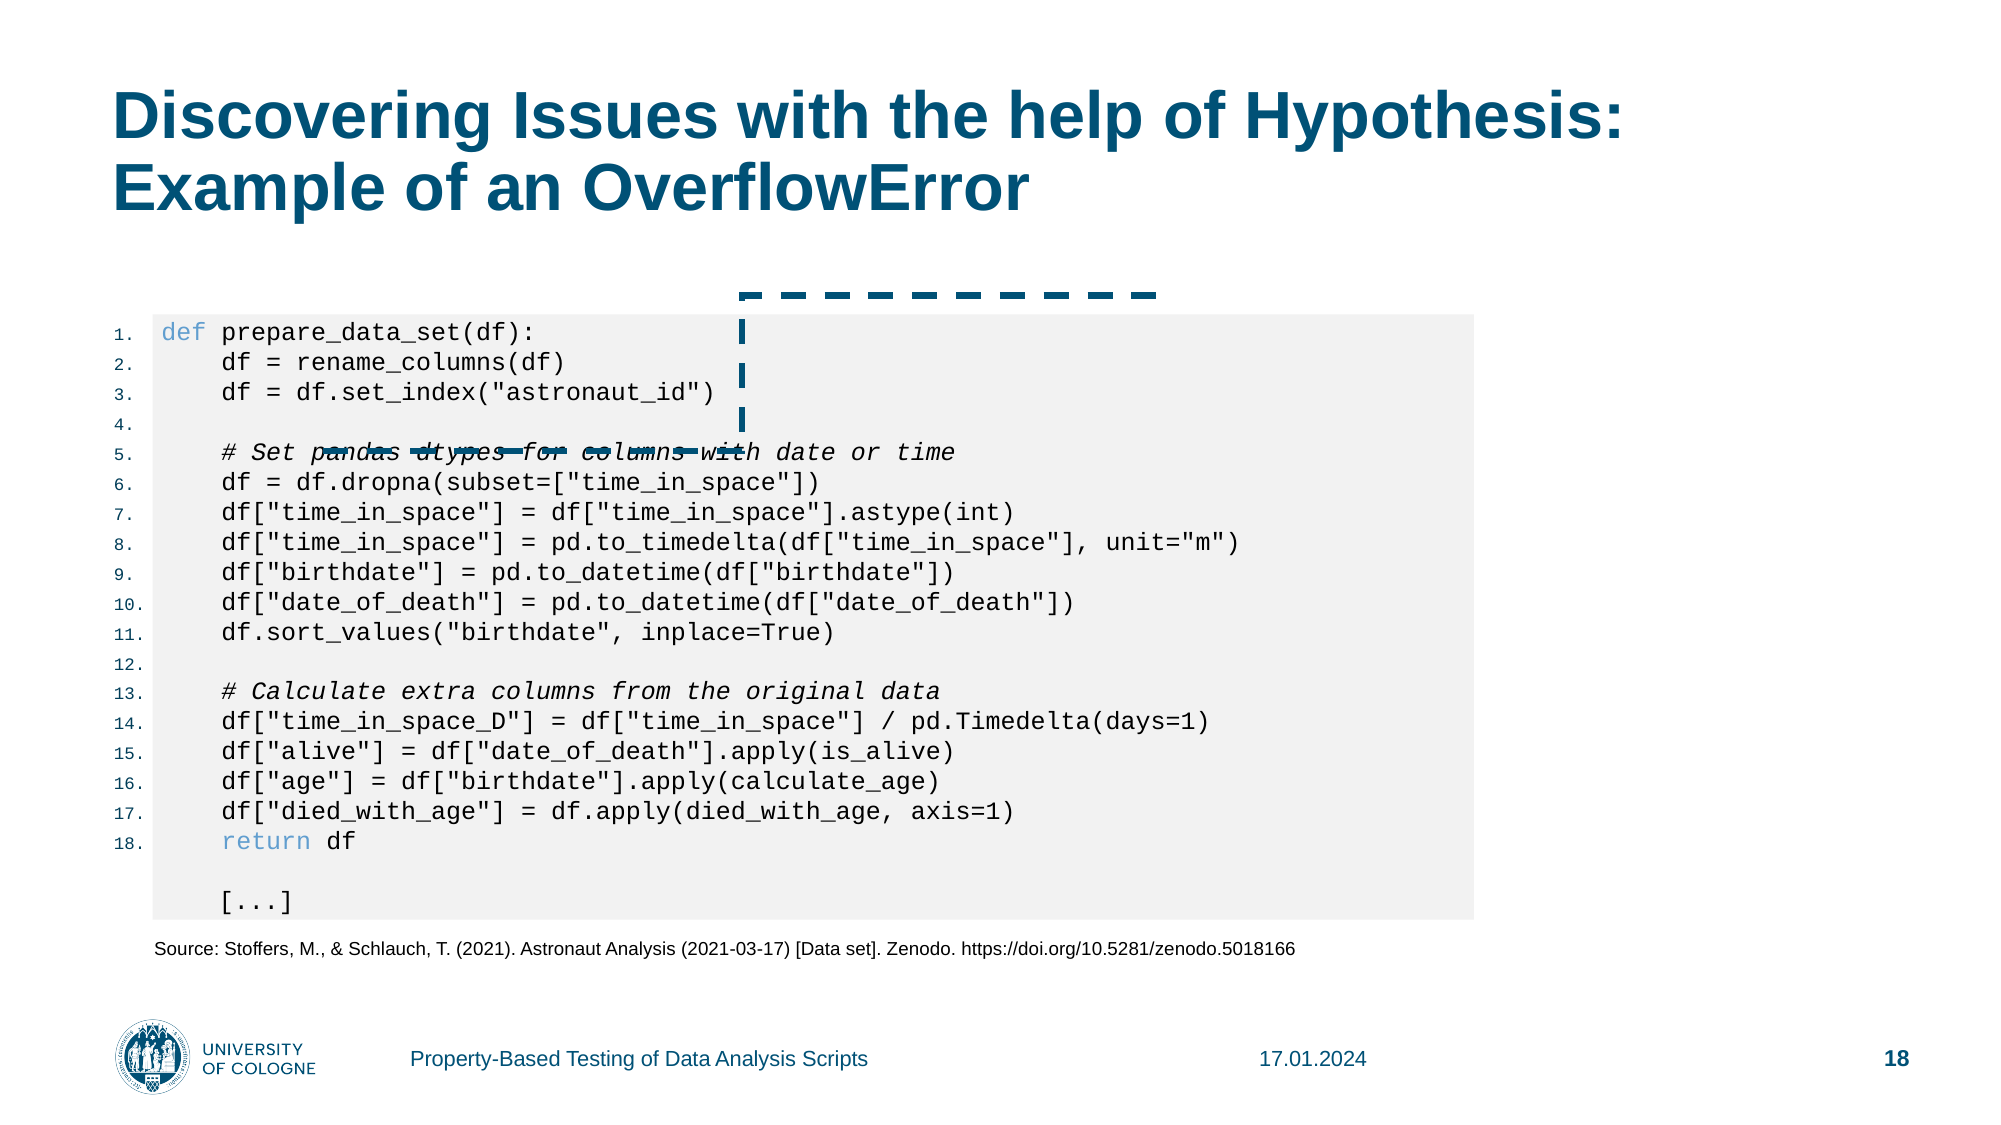

# Discovering Issues with the help of Hypothesis: Example of an OverflowError
The composite decorator is used to combine input test generation methods (search strategies) into a single, more powerful and complex version

def prepare_data_set(df):
    df = rename_columns(df)
    df = df.set_index("astronaut_id")

    # Set pandas dtypes for columns with date or time
    df = df.dropna(subset=["time_in_space"])
    df["time_in_space"] = df["time_in_space"].astype(int)
    df["time_in_space"] = pd.to_timedelta(df["time_in_space"], unit="m")
    df["birthdate"] = pd.to_datetime(df["birthdate"])
    df["date_of_death"] = pd.to_datetime(df["date_of_death"])
    df.sort_values("birthdate", inplace=True)

    # Calculate extra columns from the original data
    df["time_in_space_D"] = df["time_in_space"] / pd.Timedelta(days=1)
    df["alive"] = df["date_of_death"].apply(is_alive)
    df["age"] = df["birthdate"].apply(calculate_age)
    df["died_with_age"] = df.apply(died_with_age, axis=1)
    return df

       [...]

Source: Stoffers, M., & Schlauch, T. (2021). Astronaut Analysis (2021-03-17) [Data set]. Zenodo. https://doi.org/10.5281/zenodo.5018166
Property-Based Testing of Data Analysis Scripts
17.01.2024
18